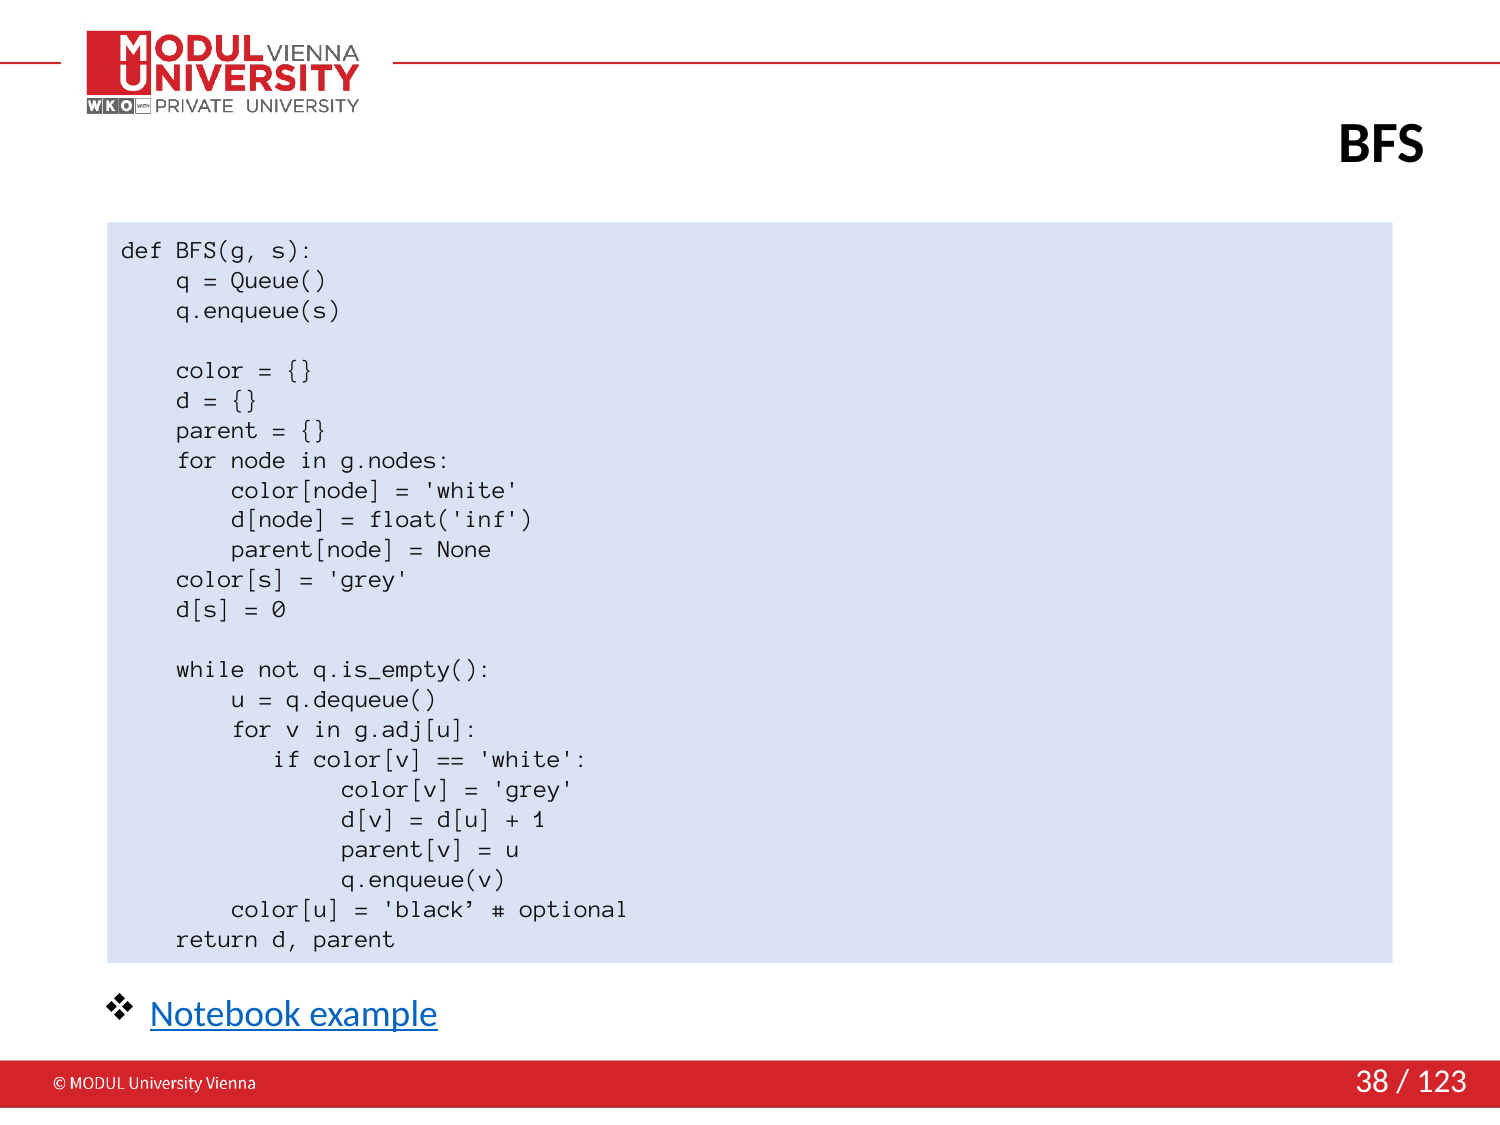

# BFS
def BFS(g, s):
    q = Queue()
    q.enqueue(s)

    color = {}
    d = {}
    parent = {}
    for node in g.nodes:
        color[node] = 'white'
        d[node] = float('inf')
        parent[node] = None
    color[s] = 'grey'
    d[s] = 0

    while not q.is_empty():
        u = q.dequeue()
        for v in g.adj[u]:
           if color[v] == 'white':
                color[v] = 'grey'
                d[v] = d[u] + 1
                parent[v] = u
                q.enqueue(v)
        color[u] = 'black’ # optional
    return d, parent
Notebook example